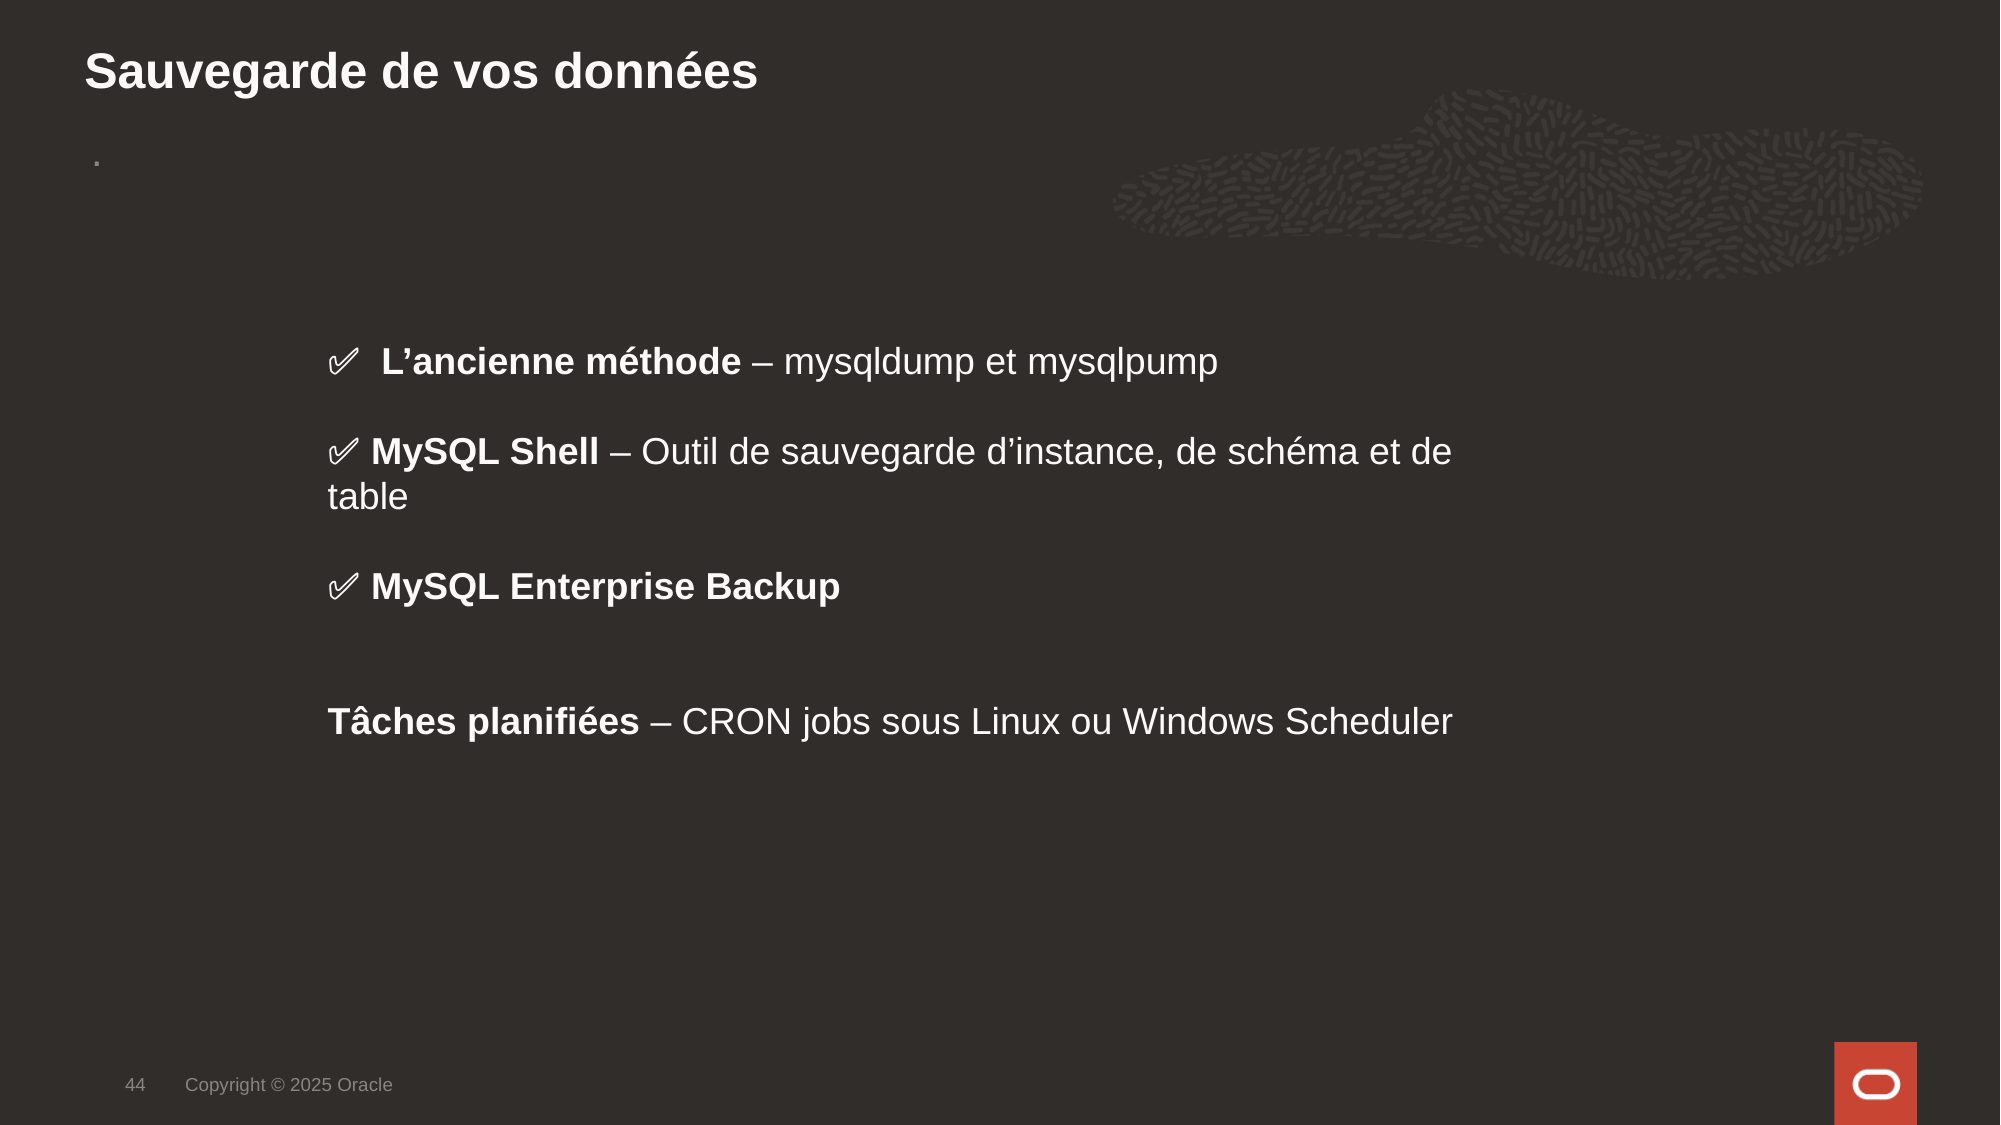

Sauvegarde de vos données
.
✅  L’ancienne méthode – mysqldump et mysqlpump

✅ MySQL Shell – Outil de sauvegarde d’instance, de schéma et de table

✅ MySQL Enterprise Backup

Tâches planifiées – CRON jobs sous Linux ou Windows Scheduler

44
Copyright © 2025 Oracle